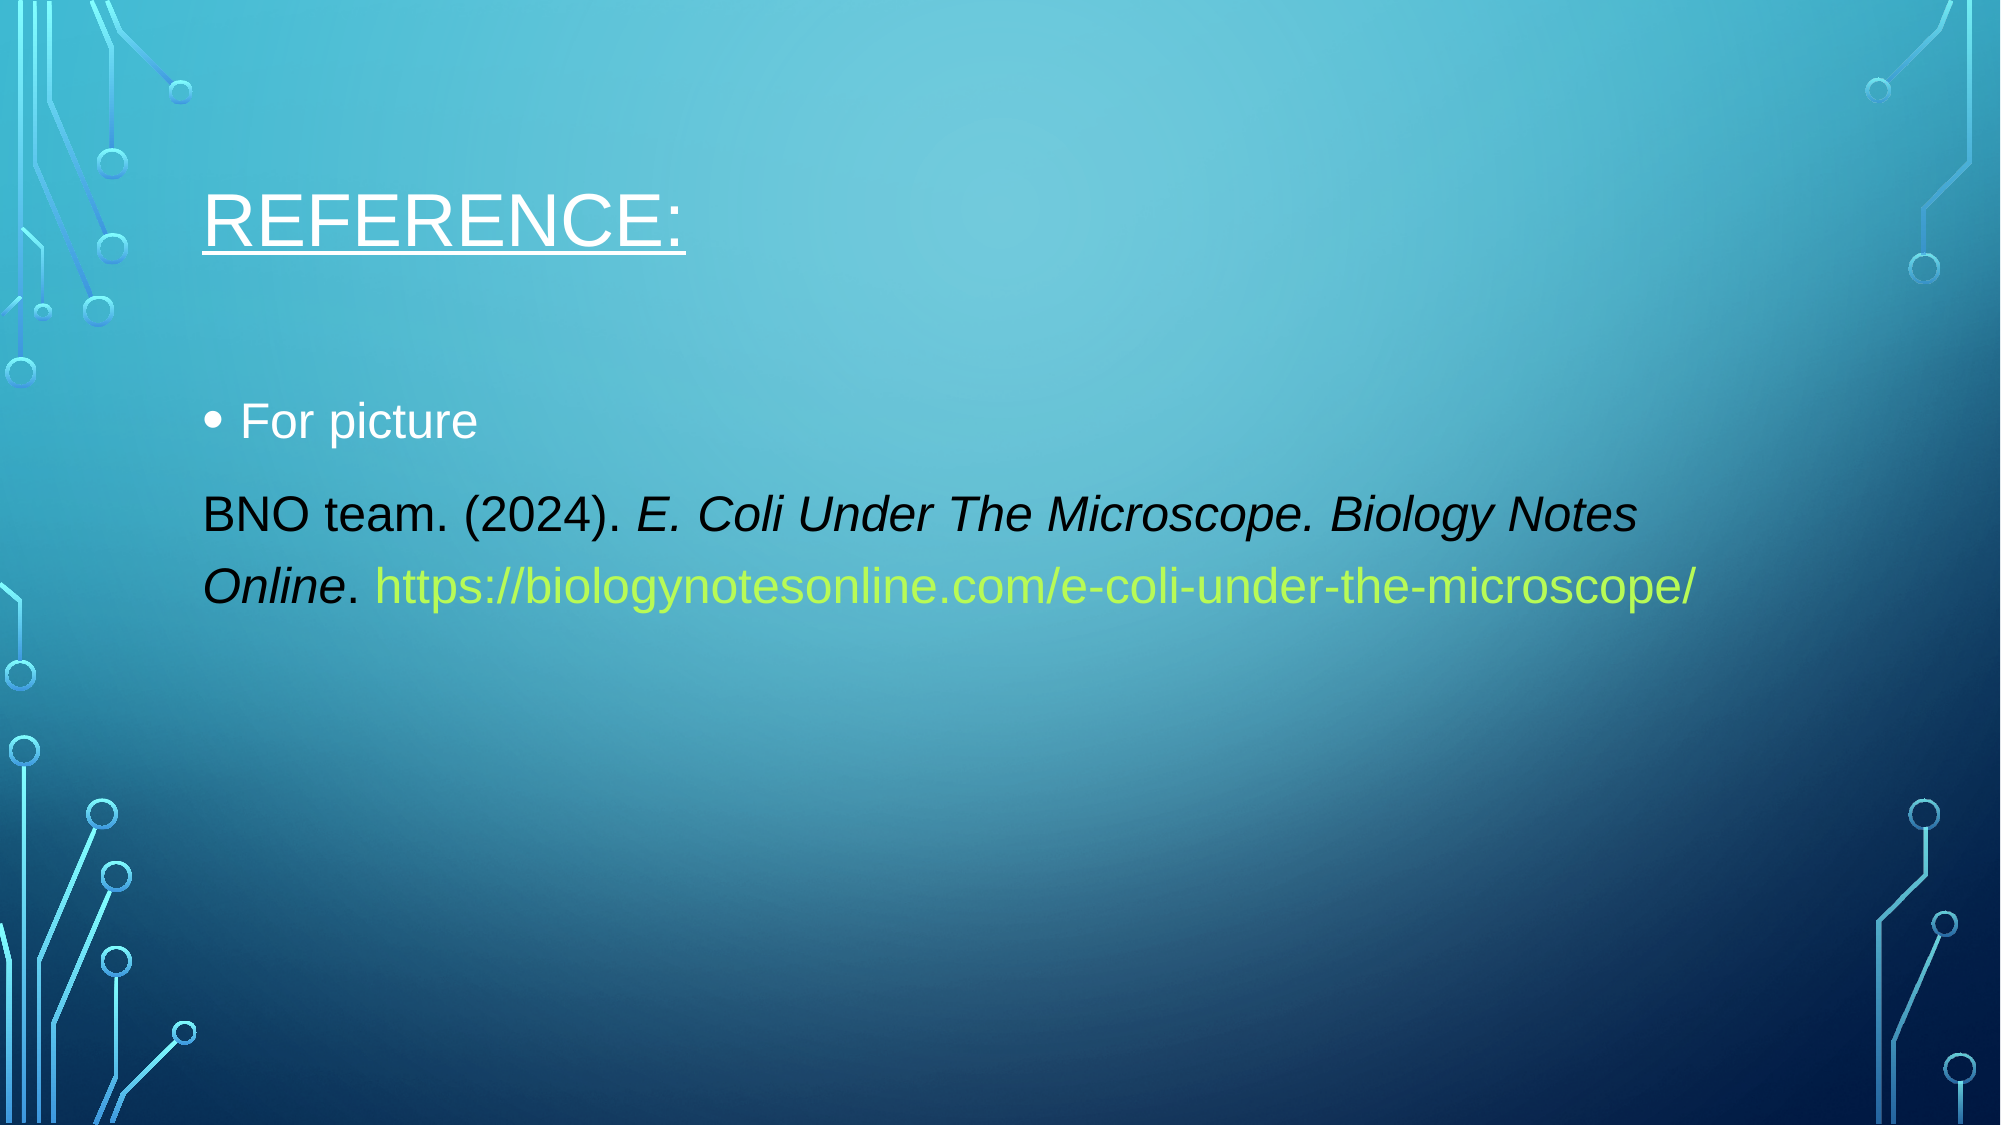

# REFERENCE:
For picture
BNO team. (2024). E. Coli Under The Microscope. Biology Notes Online. https://biologynotesonline.com/e-coli-under-the-microscope/